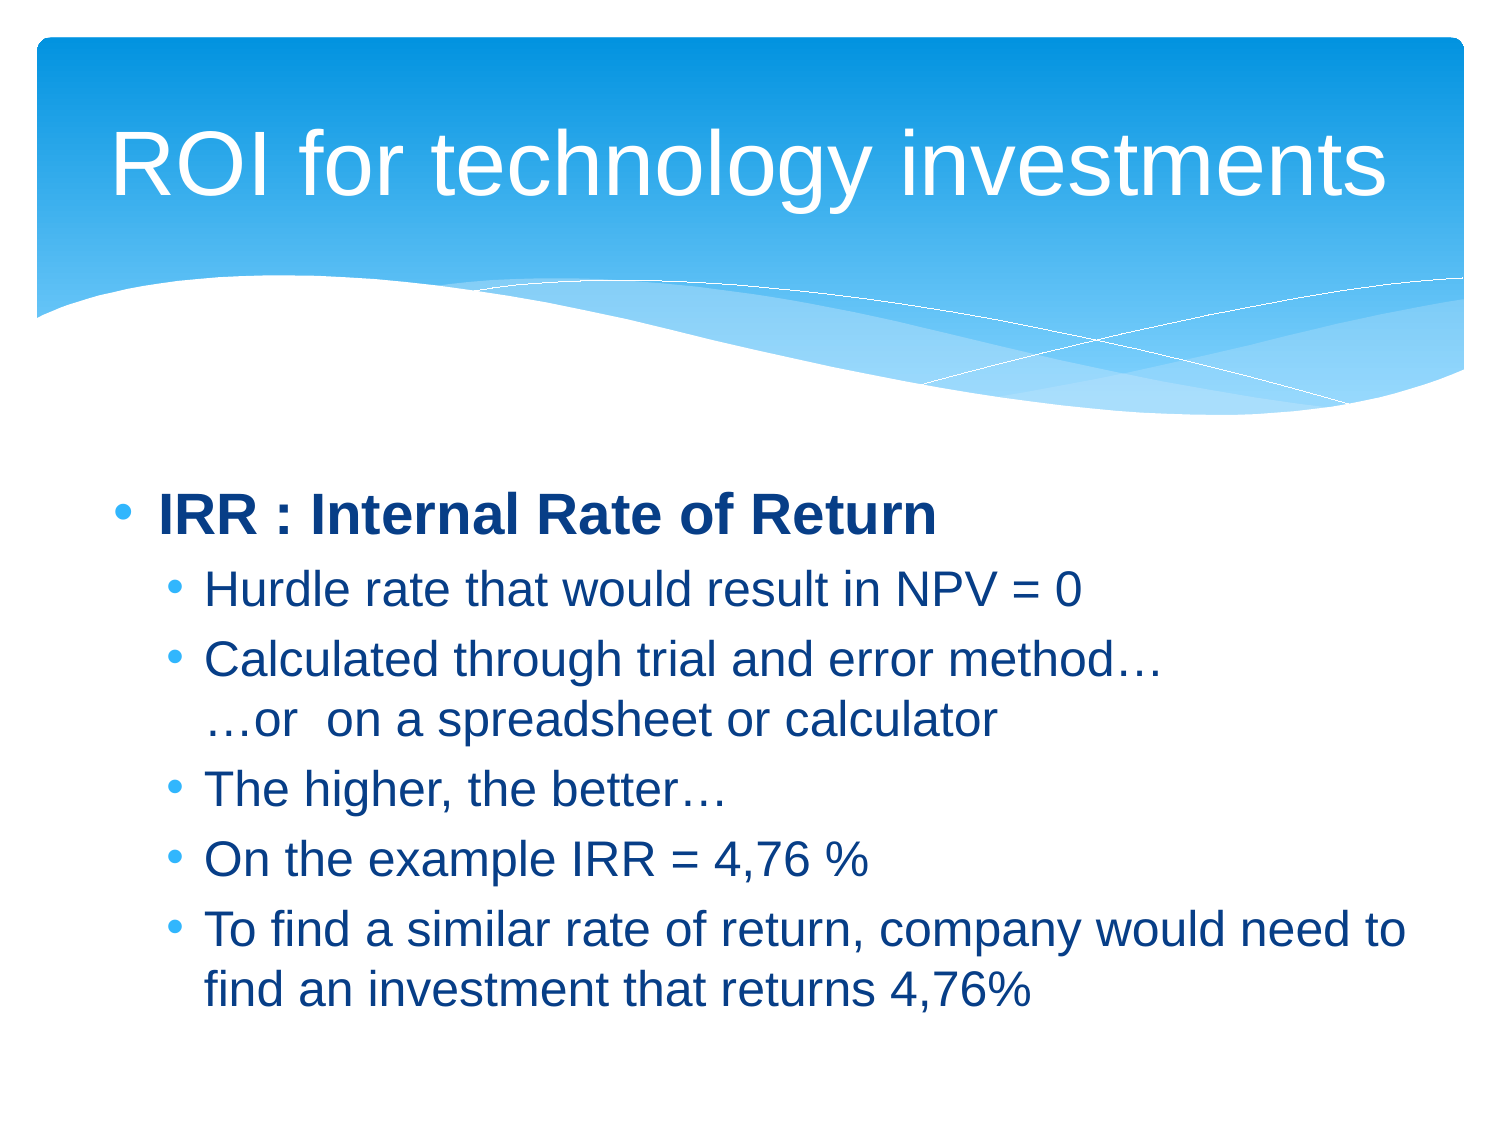

# ROI for technology investments

IRR : Internal Rate of Return
Hurdle rate that would result in NPV = 0
Calculated through trial and error method…
…or  on a spreadsheet or calculator
The higher, the better…
On the example IRR = 4,76 %
To find a similar rate of return, company would need to find an investment that returns 4,76%